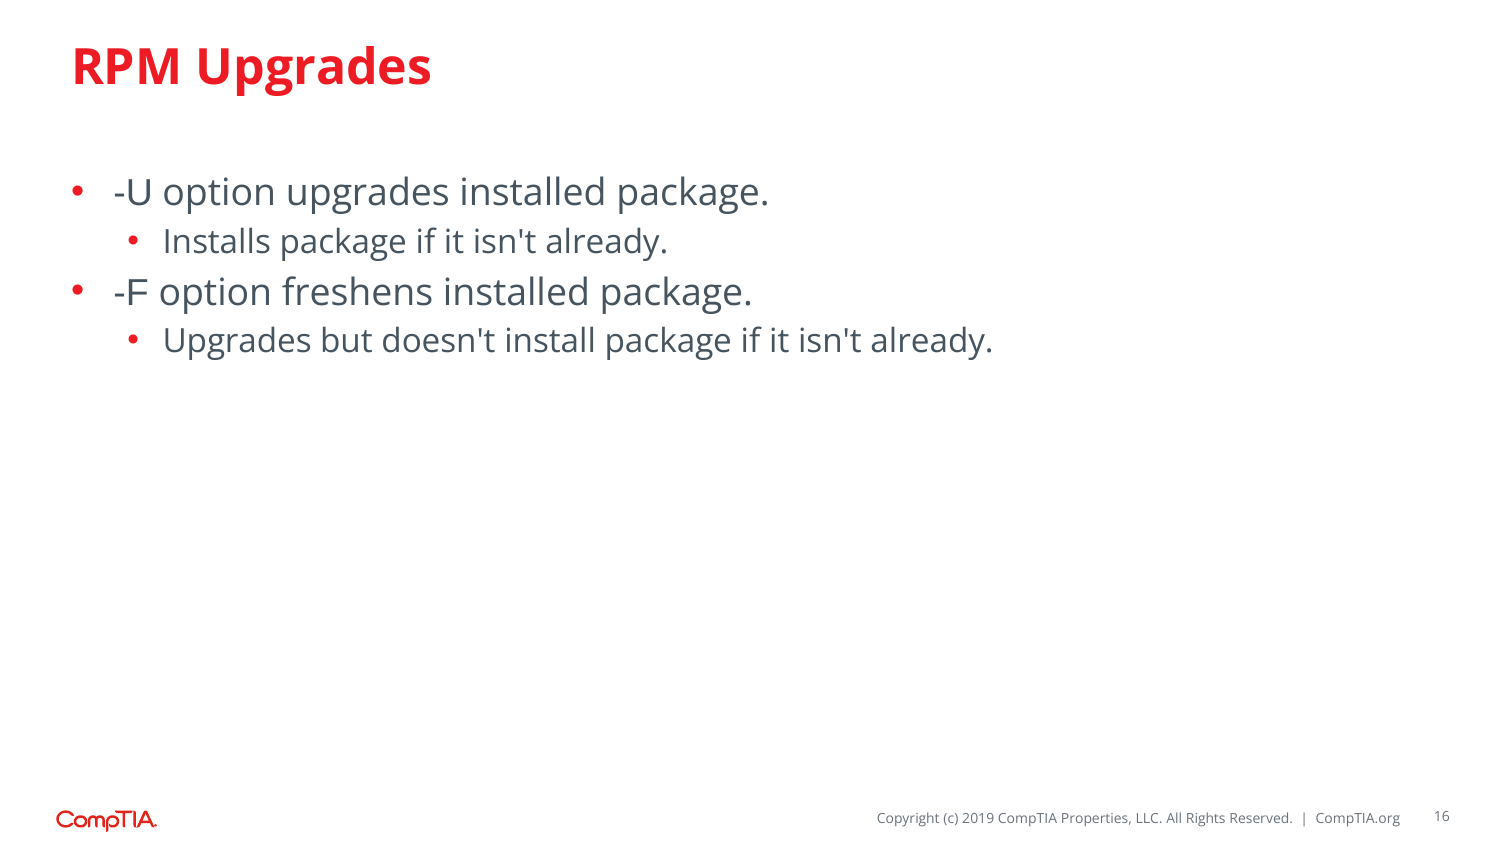

# RPM Upgrades
-U option upgrades installed package.
Installs package if it isn't already.
-F option freshens installed package.
Upgrades but doesn't install package if it isn't already.
16